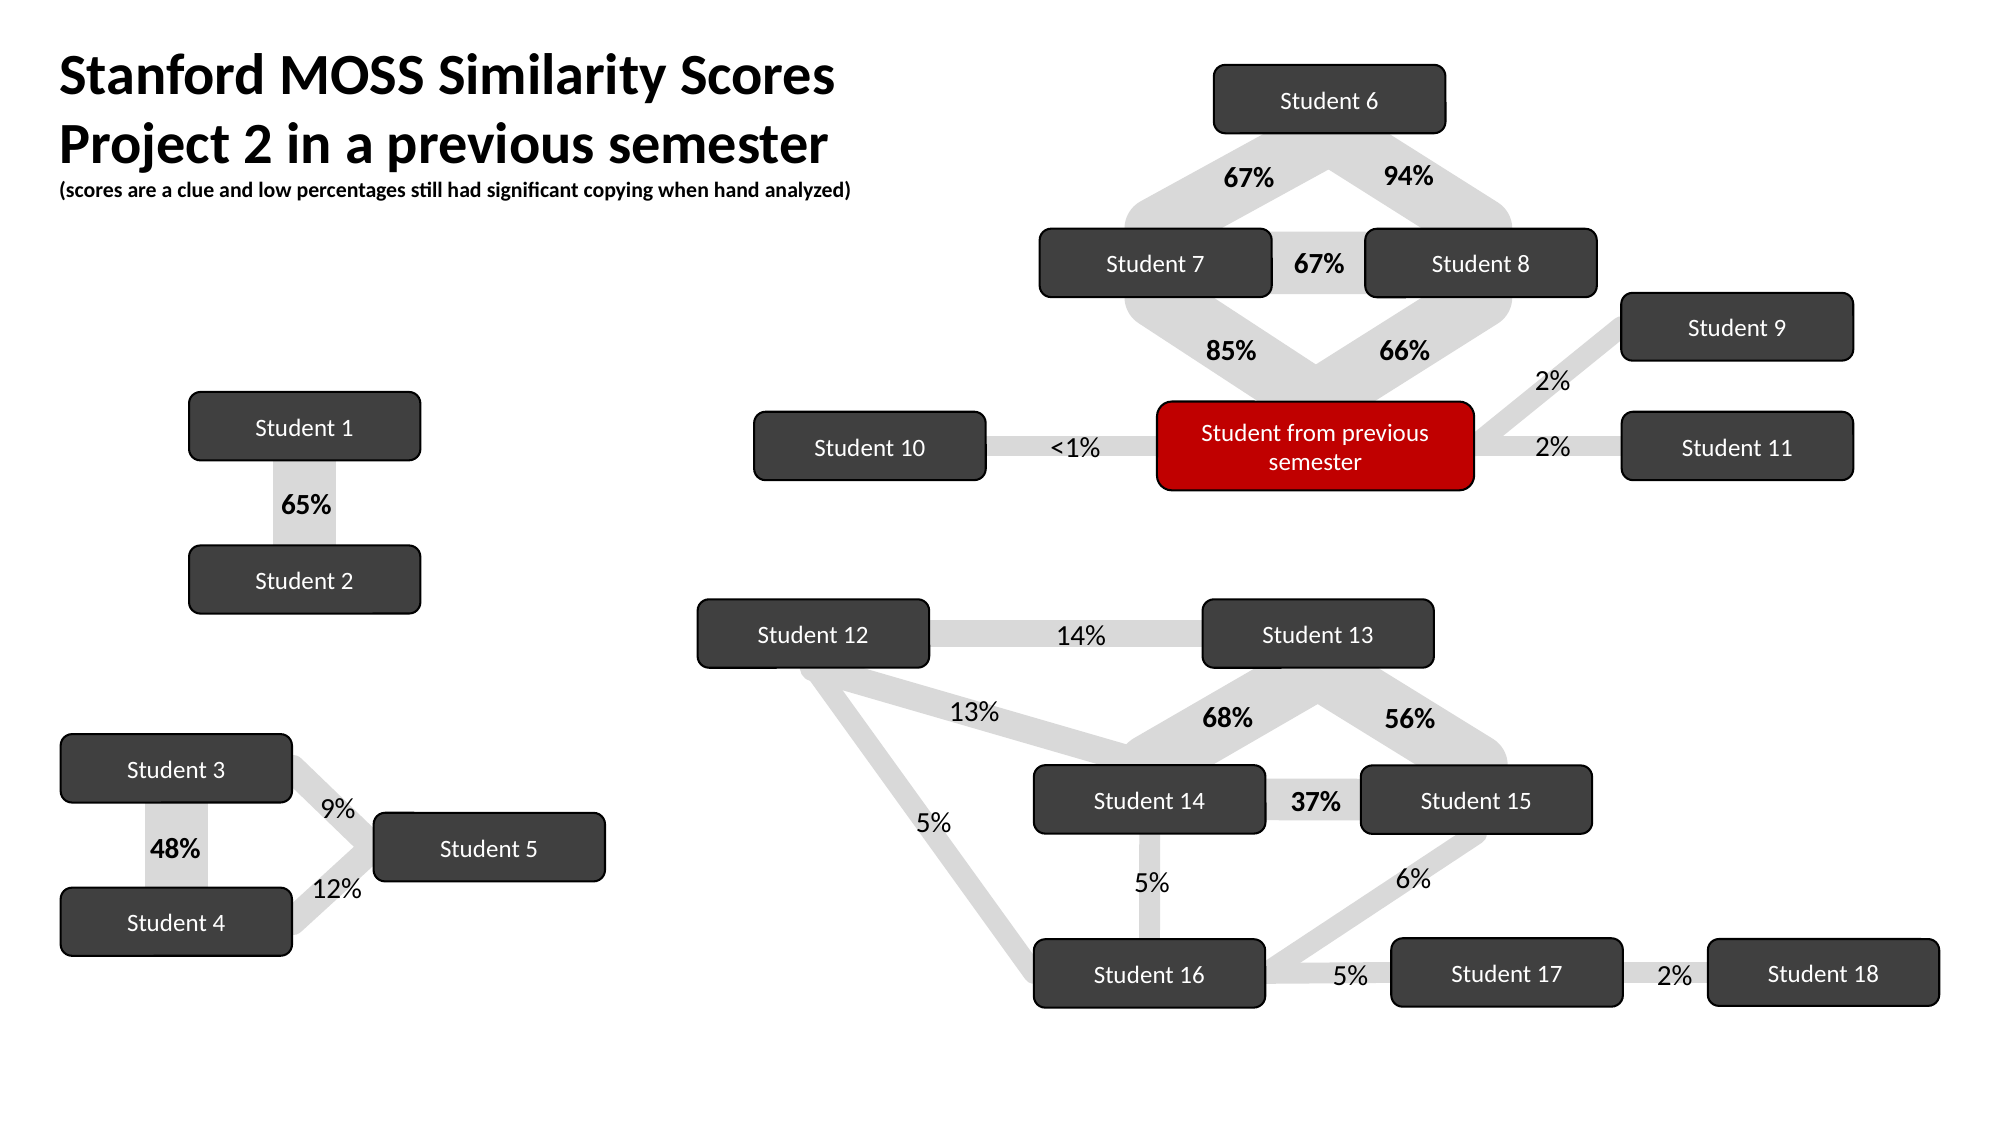

Stanford MOSS Similarity Scores
Project 2 in a previous semester
(scores are a clue and low percentages still had significant copying when hand analyzed)
Student 6
94%
67%
Student 7
Student 8
67%
Student 9
85%
66%
2%
Student 1
Student from previous semester
Student 11
Student 10
2%
<1%
65%
Student 2
Student 12
Student 13
14%
13%
68%
56%
Student 3
Student 14
Student 15
37%
9%
5%
Student 5
48%
6%
5%
12%
Student 4
Student 17
Student 18
Student 16
2%
5%